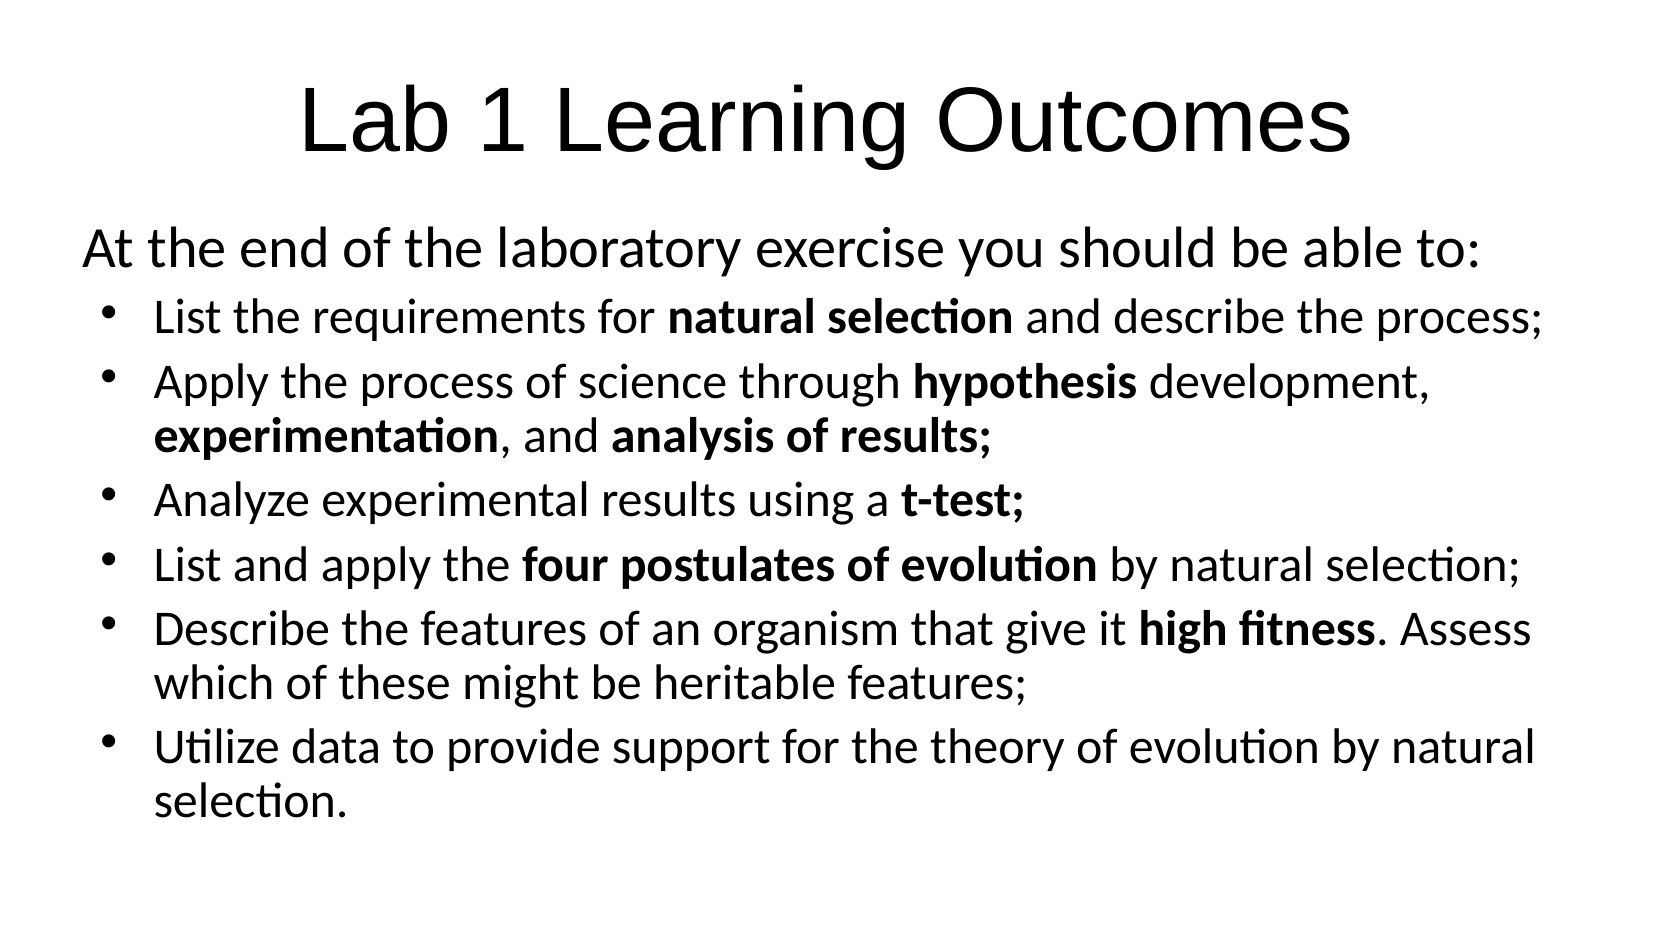

# Lab 1 Learning Outcomes
At the end of the laboratory exercise you should be able to:
List the requirements for natural selection and describe the process;
Apply the process of science through hypothesis development, experimentation, and analysis of results;
Analyze experimental results using a t-test;
List and apply the four postulates of evolution by natural selection;
Describe the features of an organism that give it high fitness. Assess which of these might be heritable features;
Utilize data to provide support for the theory of evolution by natural selection.